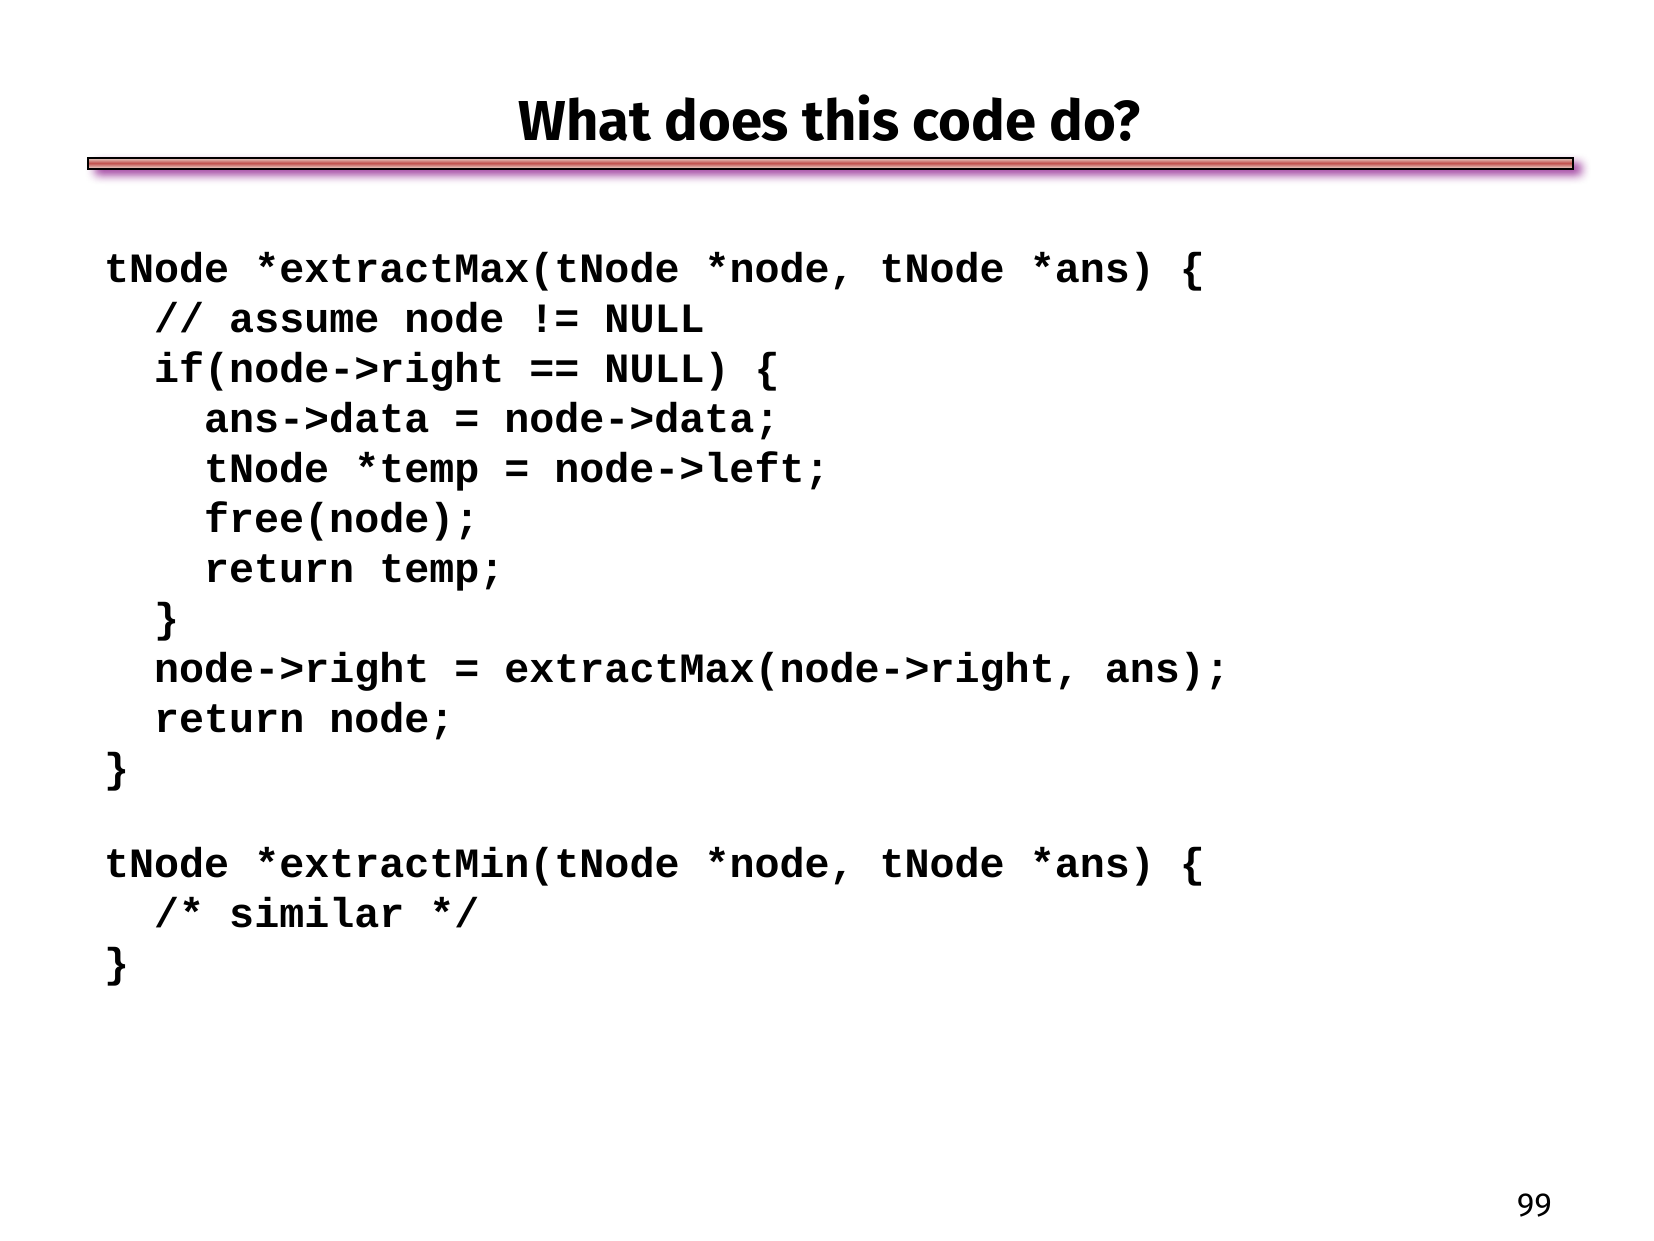

What does this code do?

tNode *extractMax(tNode *node, tNode *ans) {
  // assume node != NULL
  if(node->right == NULL) {
    ans->data = node->data;
    tNode *temp = node->left;
    free(node);
    return temp;
  }
  node->right = extractMax(node->right, ans);
  return node;
}

tNode *extractMin(tNode *node, tNode *ans) {
  /* similar */
}
99